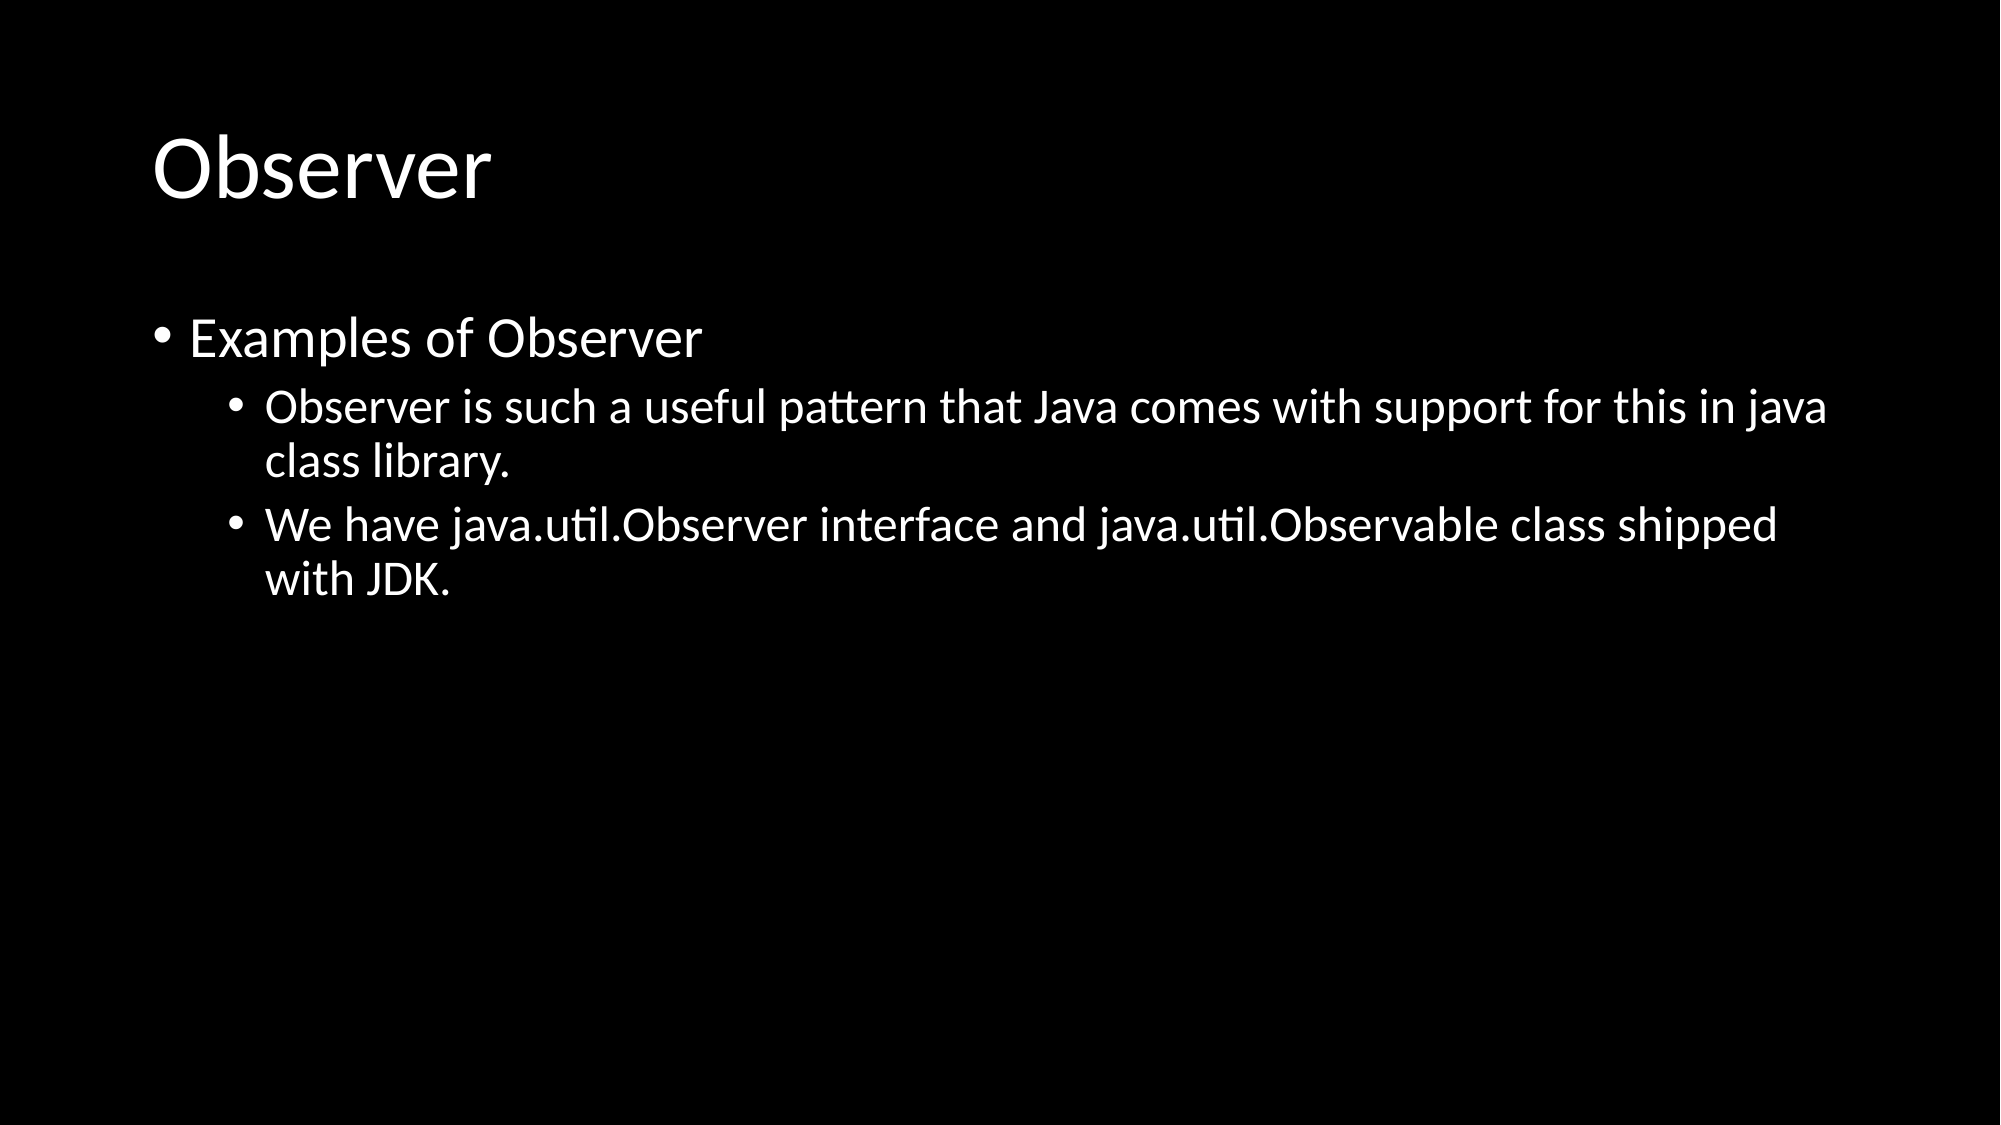

# Observer
Examples of Observer
Observer is such a useful pattern that Java comes with support for this in java class library.
We have java.util.Observer interface and java.util.Observable class shipped with JDK.